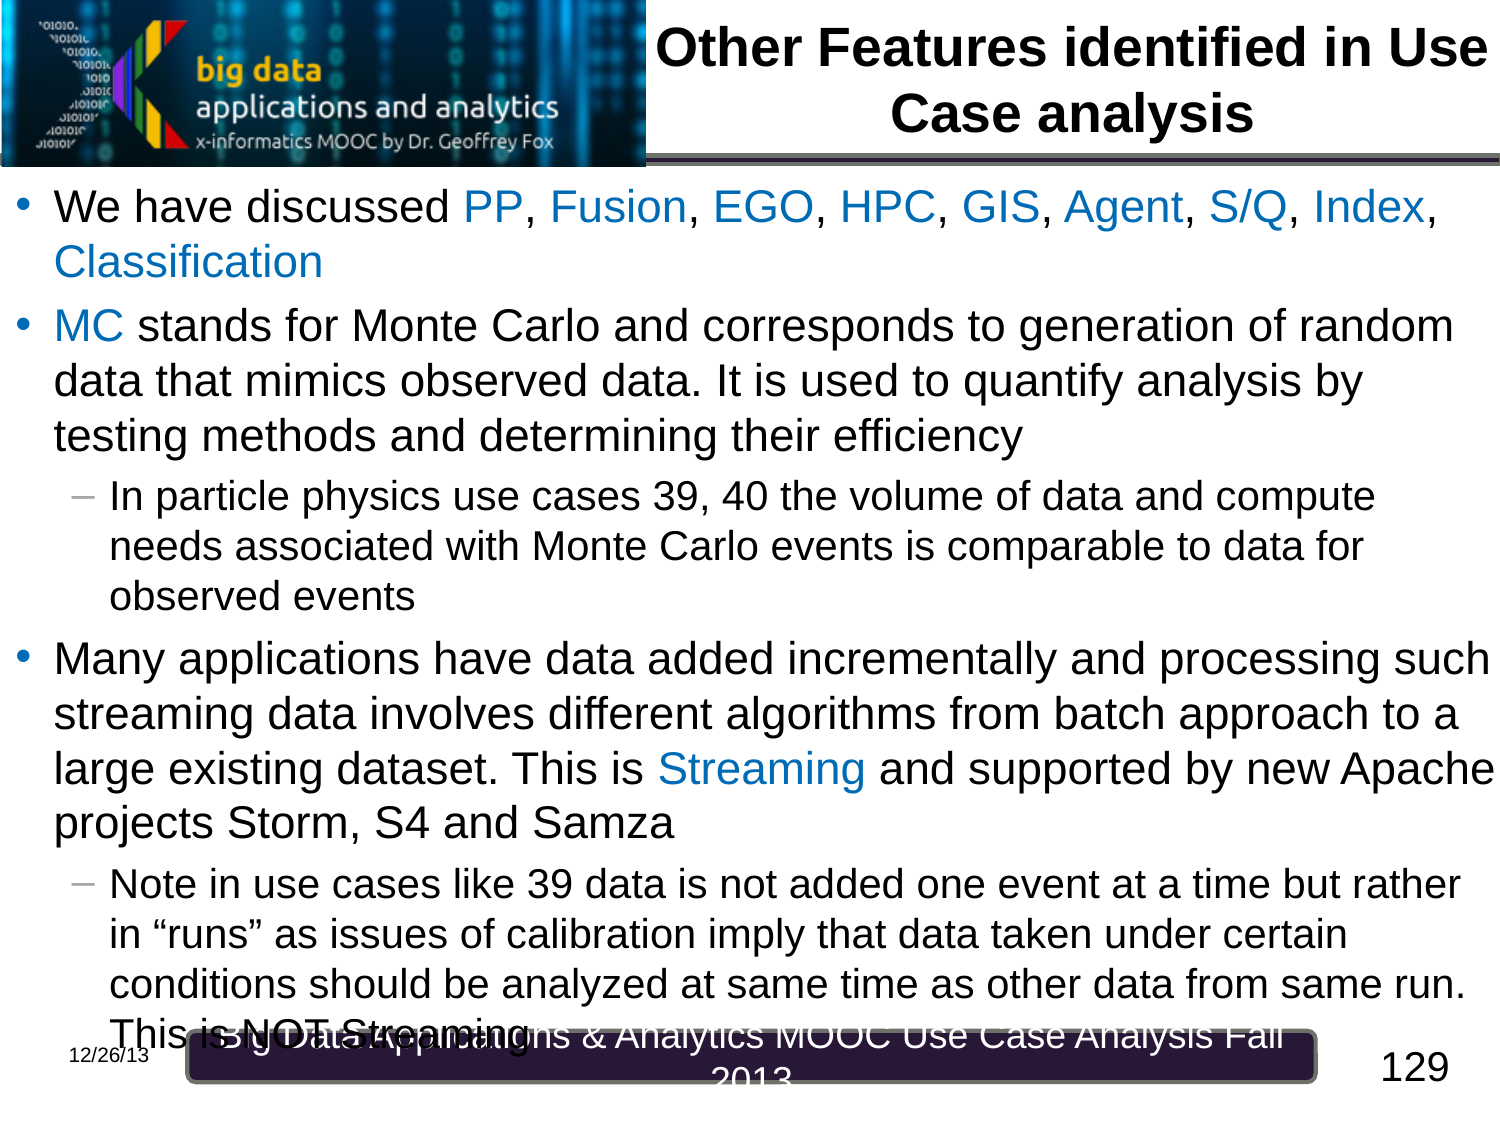

# Other Features identified in Use Case analysis
We have discussed PP, Fusion, EGO, HPC, GIS, Agent, S/Q, Index, Classification
MC stands for Monte Carlo and corresponds to generation of random data that mimics observed data. It is used to quantify analysis by testing methods and determining their efficiency
In particle physics use cases 39, 40 the volume of data and compute needs associated with Monte Carlo events is comparable to data for observed events
Many applications have data added incrementally and processing such streaming data involves different algorithms from batch approach to a large existing dataset. This is Streaming and supported by new Apache projects Storm, S4 and Samza
Note in use cases like 39 data is not added one event at a time but rather in “runs” as issues of calibration imply that data taken under certain conditions should be analyzed at same time as other data from same run. This is NOT Streaming
129